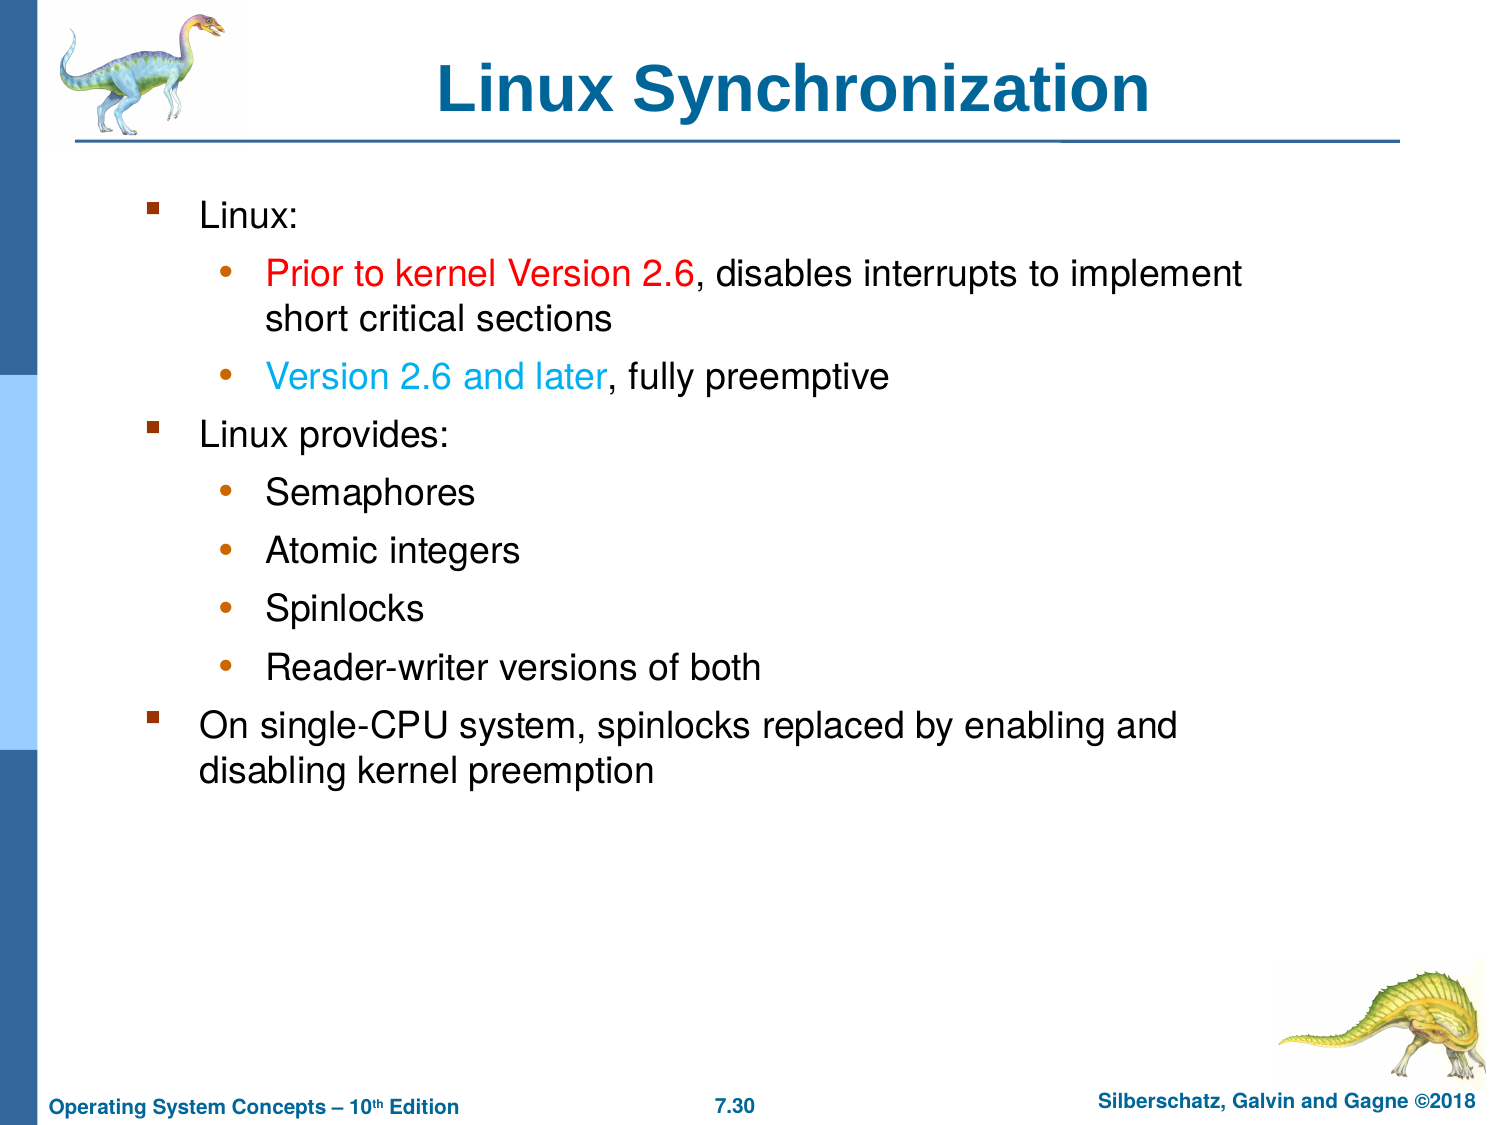

# Linux Synchronization
Linux:
Prior to kernel Version 2.6, disables interrupts to implement short critical sections
Version 2.6 and later, fully preemptive
Linux provides:
Semaphores
Atomic integers
Spinlocks
Reader-writer versions of both
On single-CPU system, spinlocks replaced by enabling and disabling kernel preemption